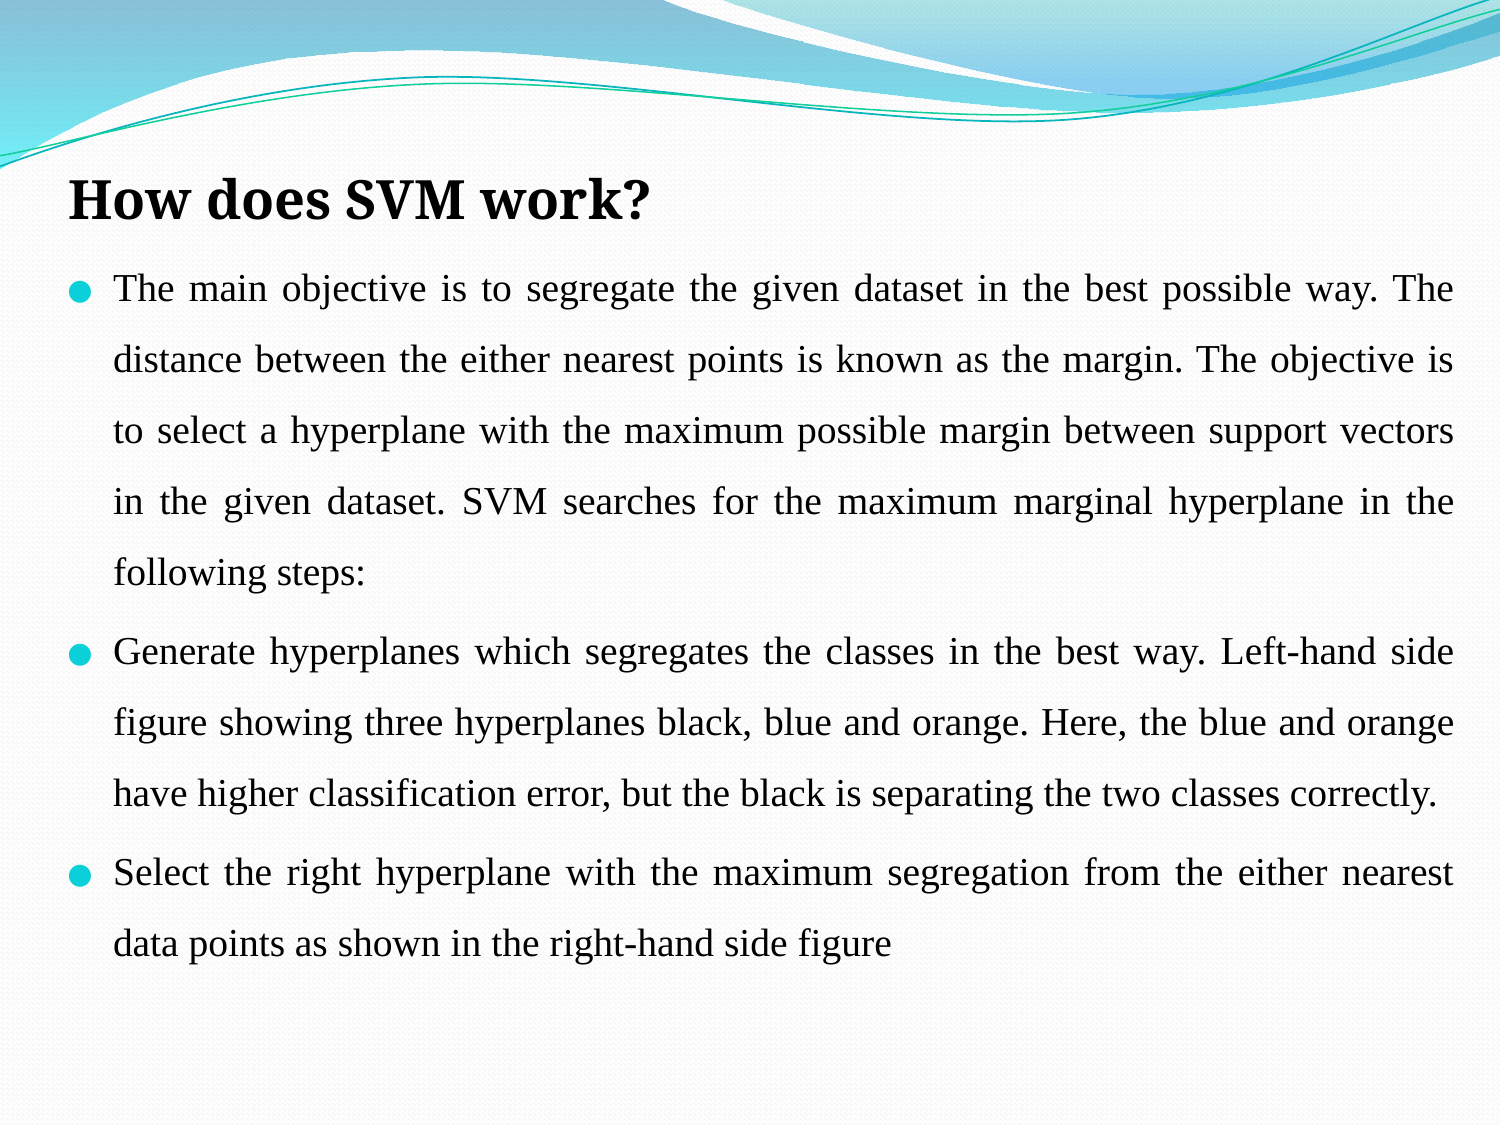

How does SVM work?
The main objective is to segregate the given dataset in the best possible way. The distance between the either nearest points is known as the margin. The objective is to select a hyperplane with the maximum possible margin between support vectors in the given dataset. SVM searches for the maximum marginal hyperplane in the following steps:
Generate hyperplanes which segregates the classes in the best way. Left-hand side figure showing three hyperplanes black, blue and orange. Here, the blue and orange have higher classification error, but the black is separating the two classes correctly.
Select the right hyperplane with the maximum segregation from the either nearest data points as shown in the right-hand side figure